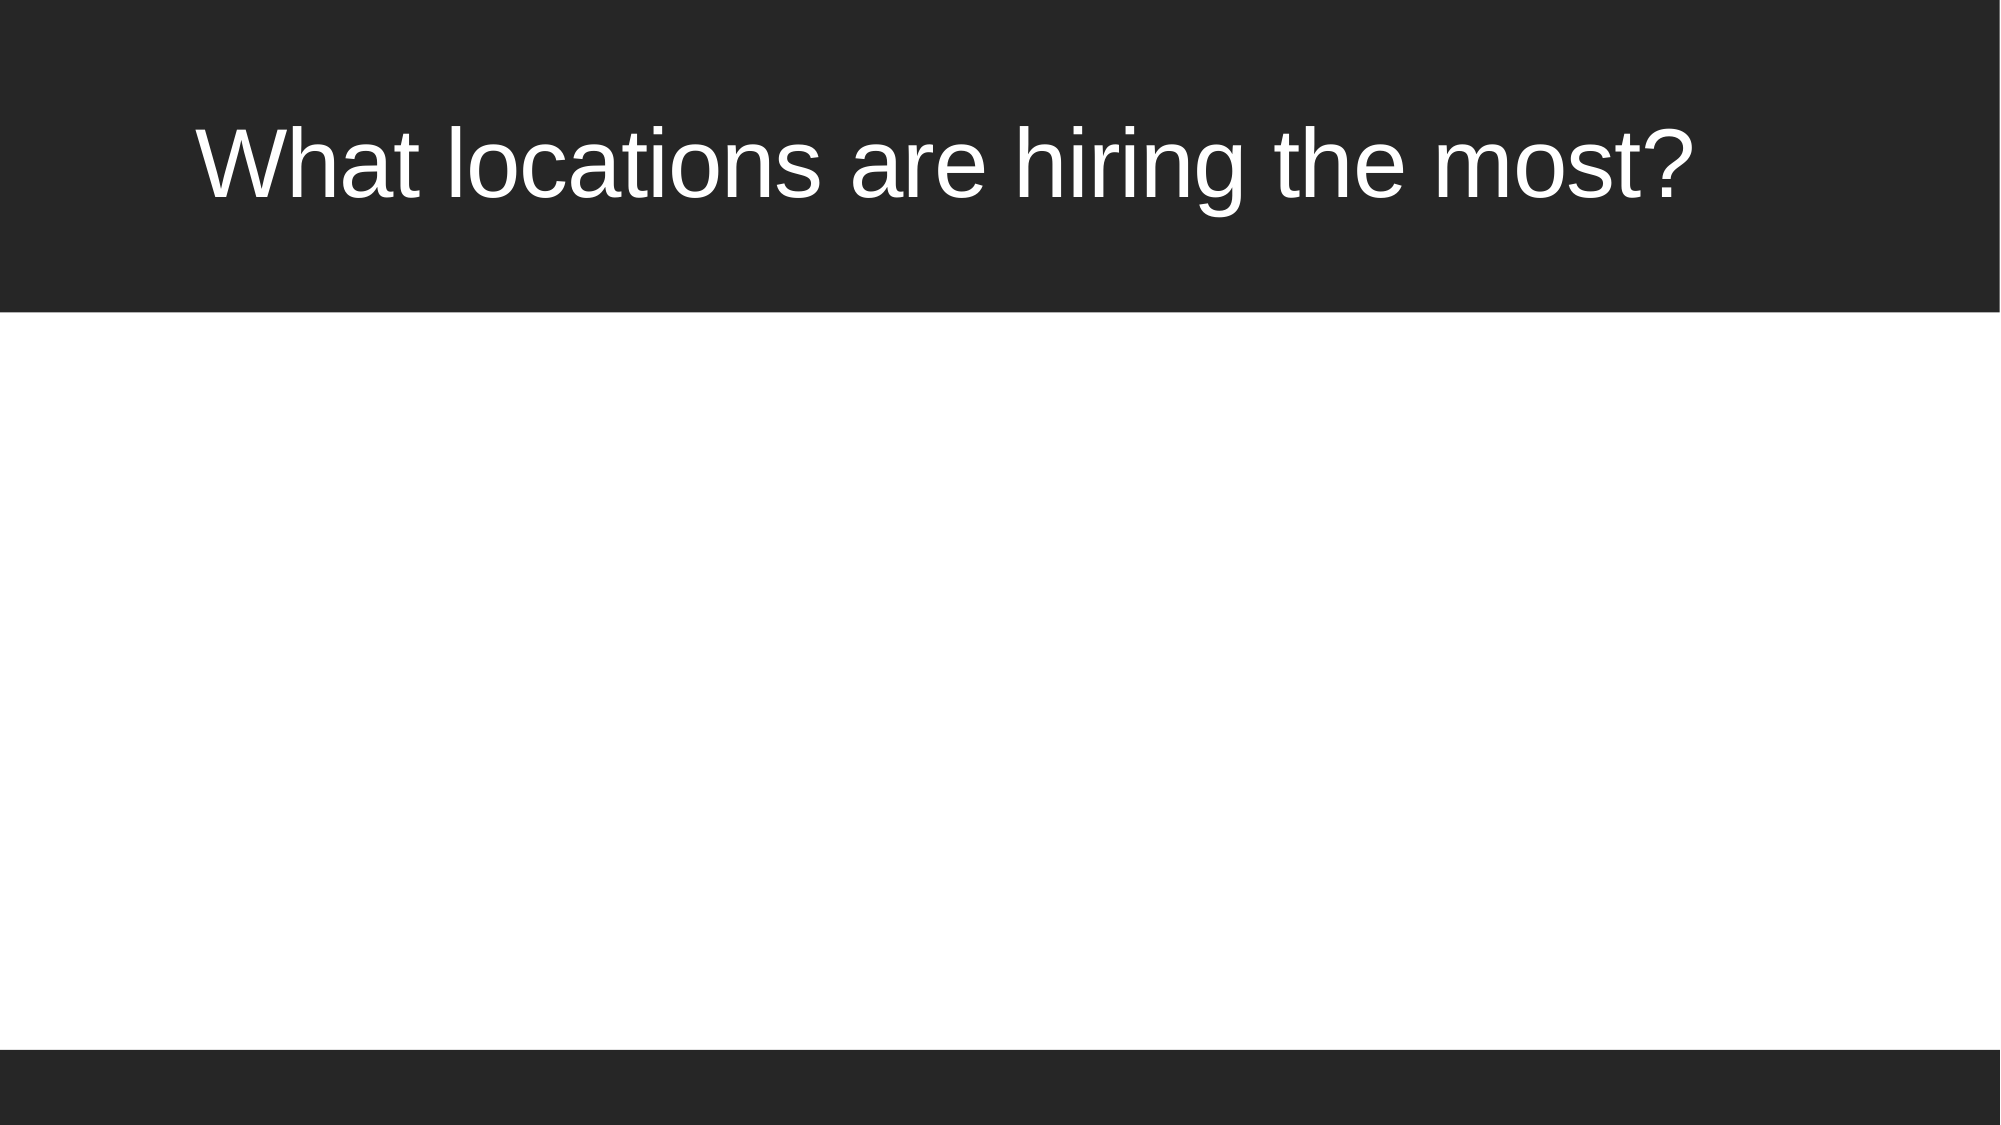

# What locations are hiring the most?